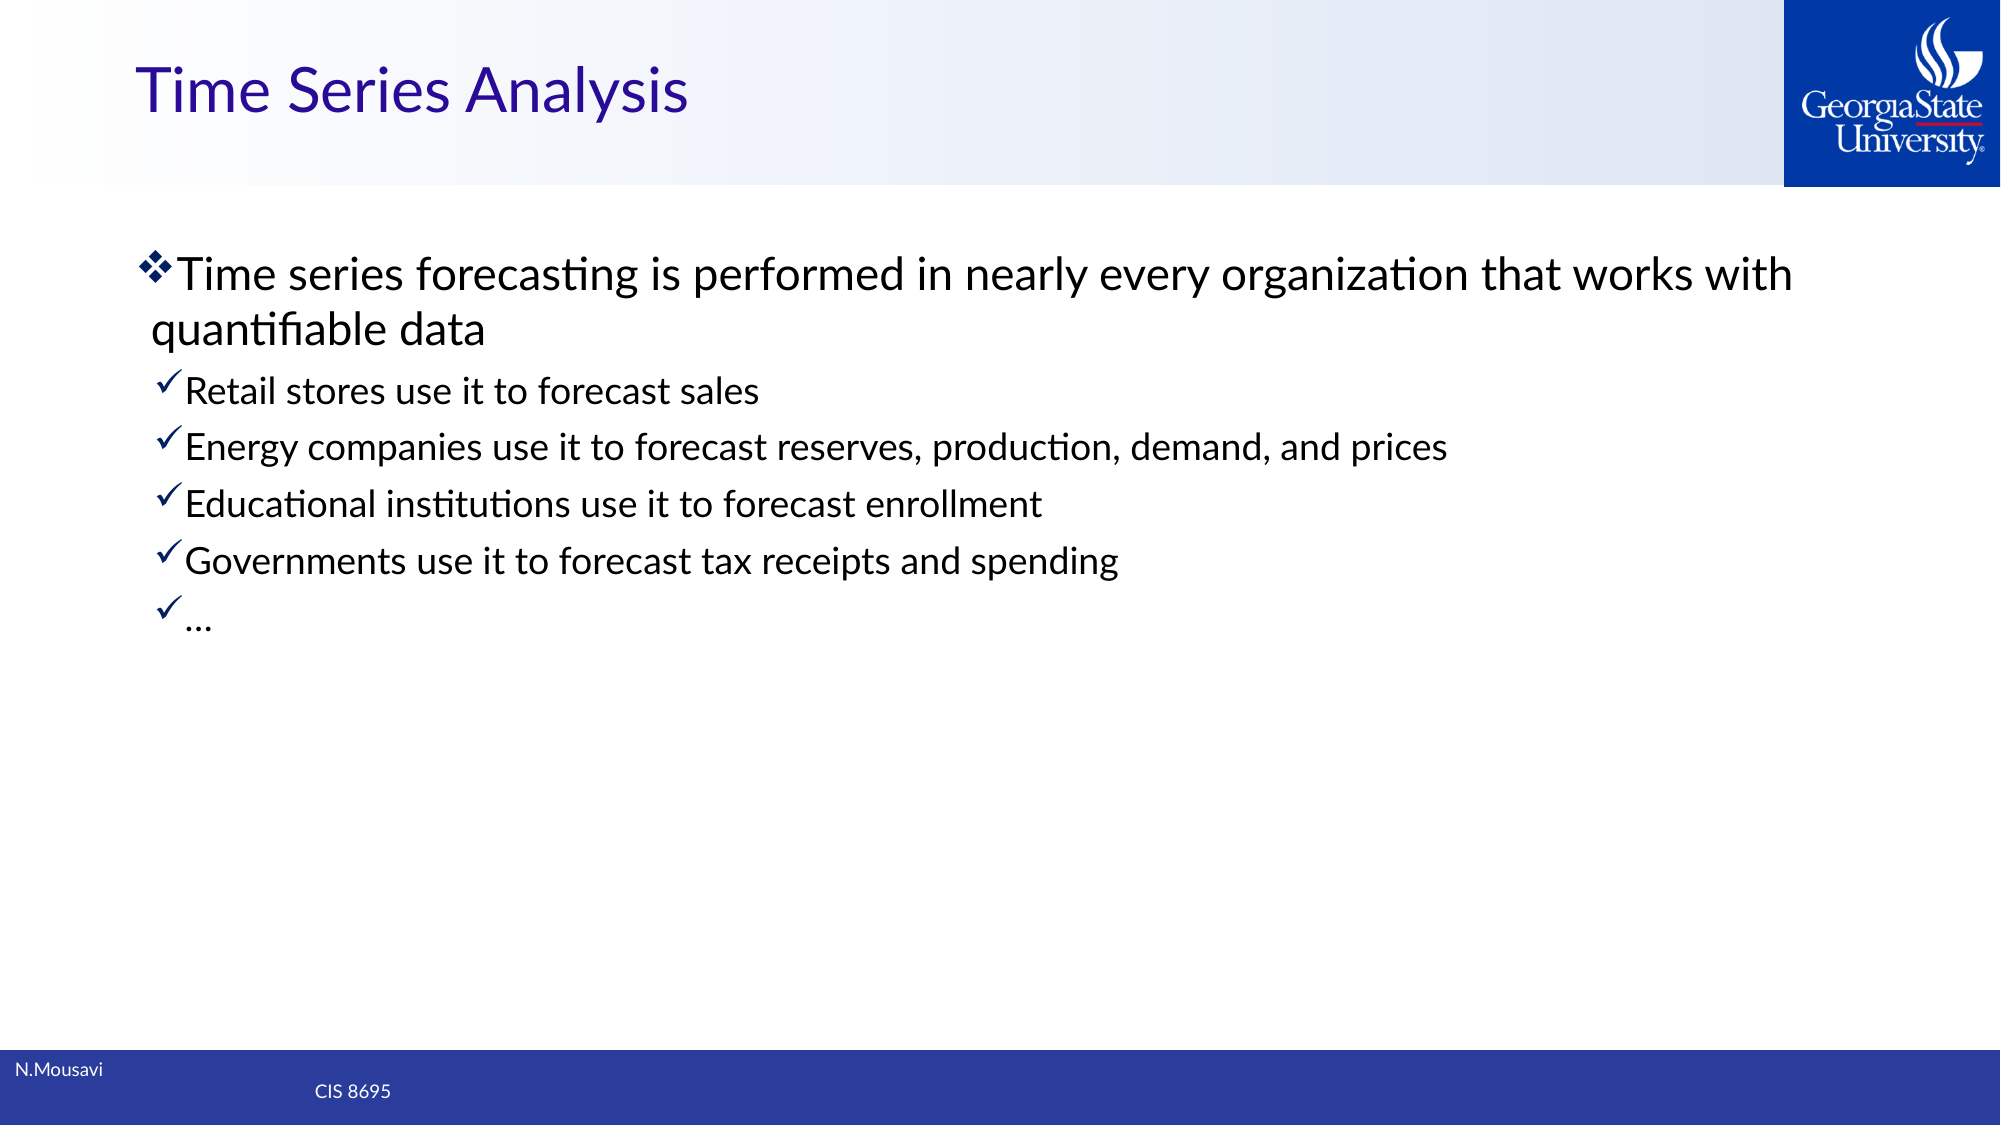

# Time Series Analysis
Time series forecasting is performed in nearly every organization that works with quantifiable data
Retail stores use it to forecast sales
Energy companies use it to forecast reserves, production, demand, and prices
Educational institutions use it to forecast enrollment
Governments use it to forecast tax receipts and spending
…